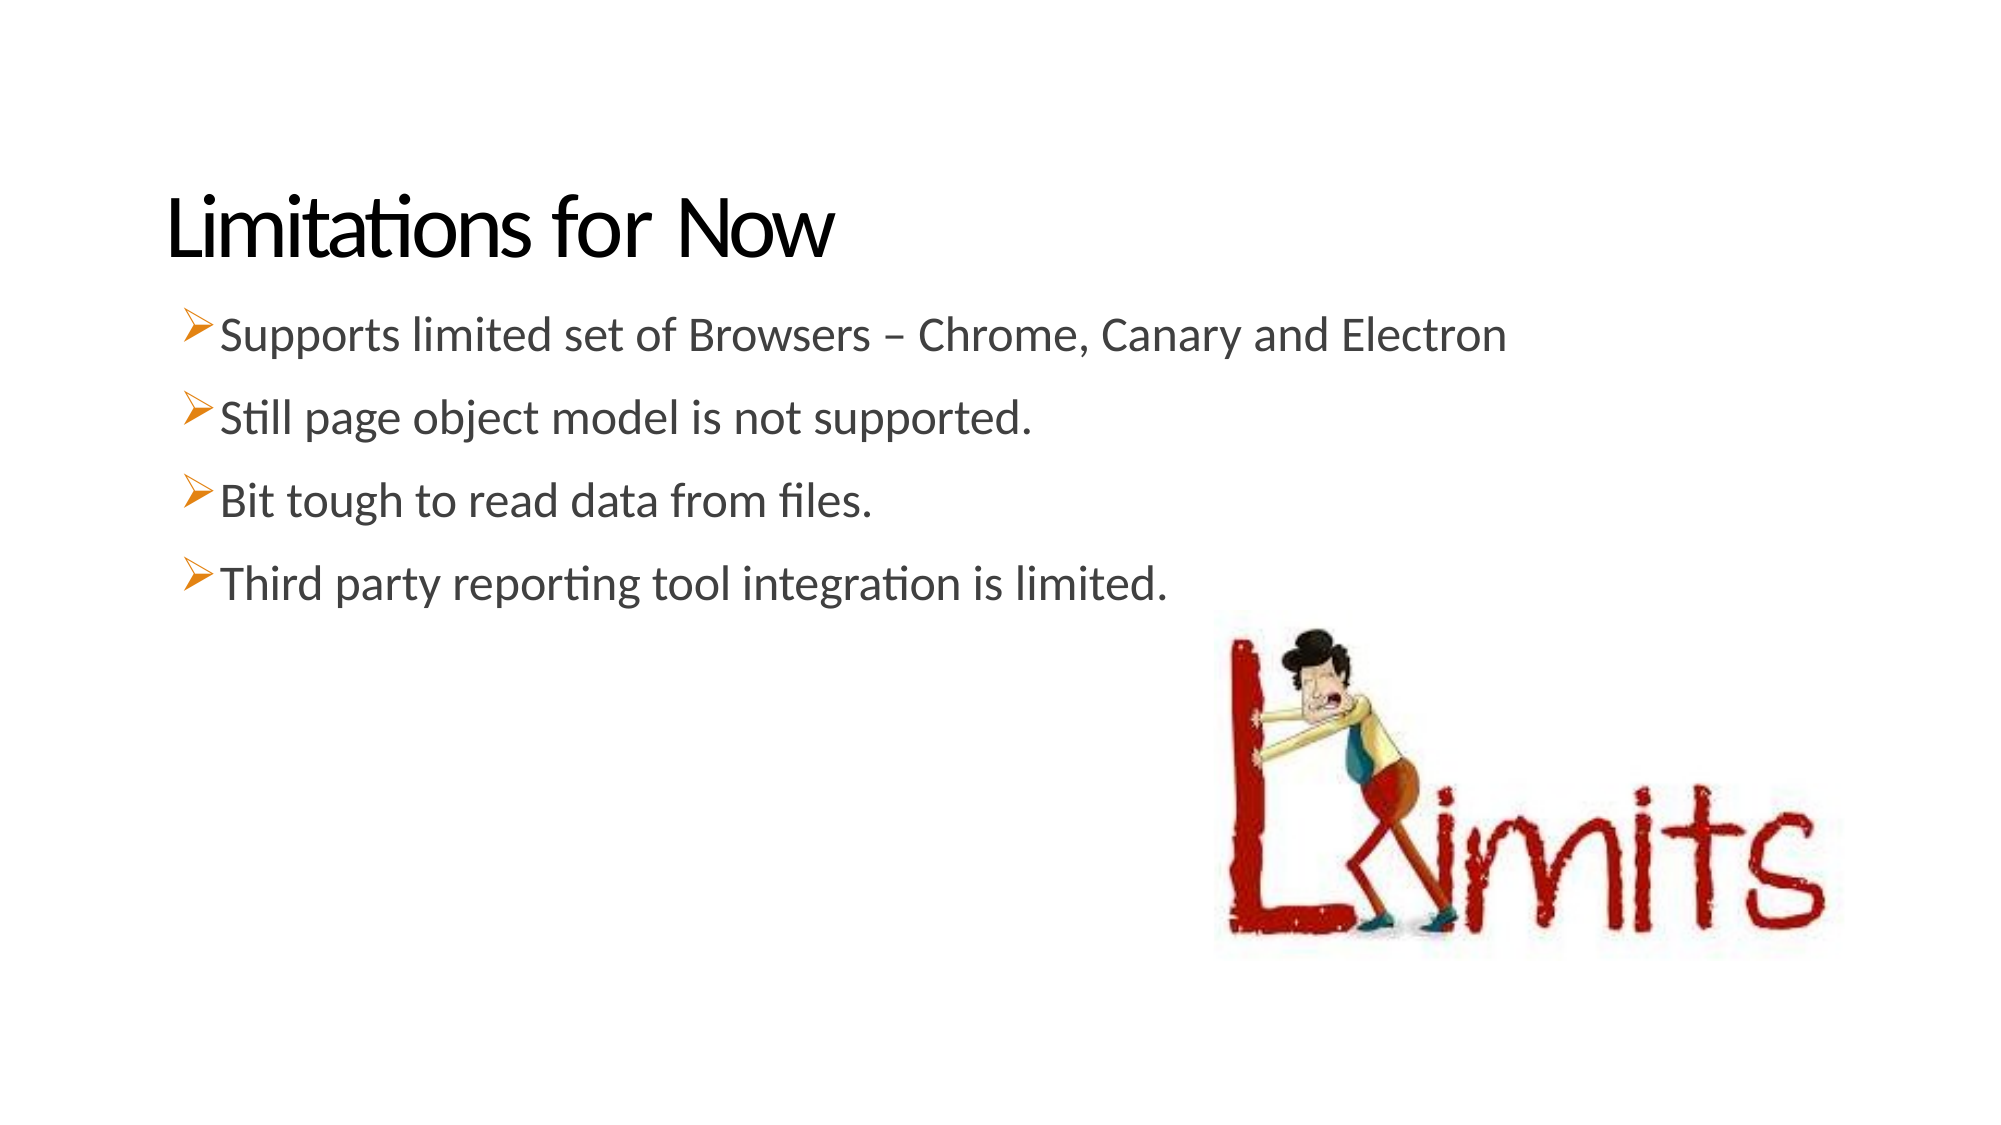

# Limitations for Now
Supports limited set of Browsers – Chrome, Canary and Electron
Still page object model is not supported.
Bit tough to read data from files.
Third party reporting tool integration is limited.